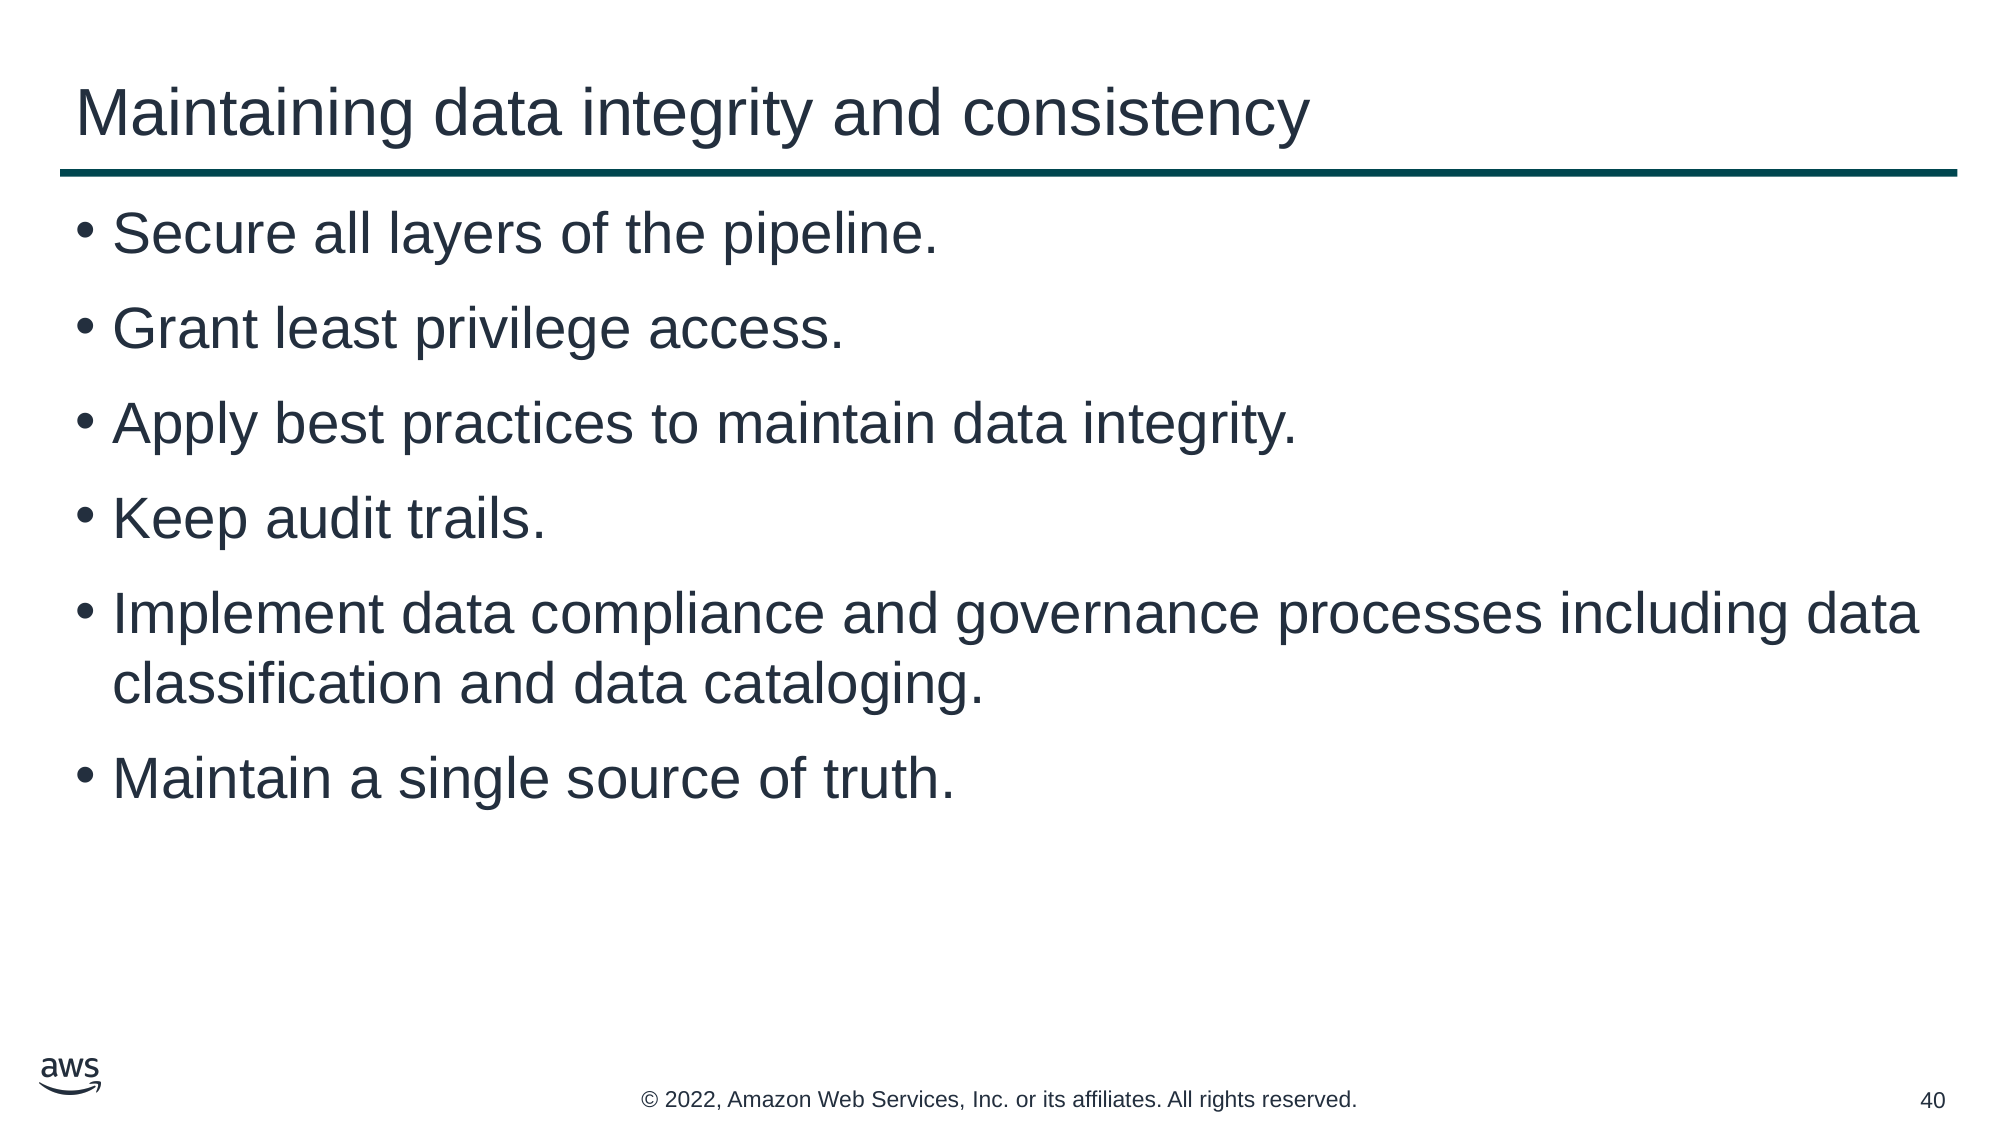

# Maintaining data integrity and consistency
Secure all layers of the pipeline.
Grant least privilege access.
Apply best practices to maintain data integrity.
Keep audit trails.
Implement data compliance and governance processes including data classification and data cataloging.
Maintain a single source of truth.
40